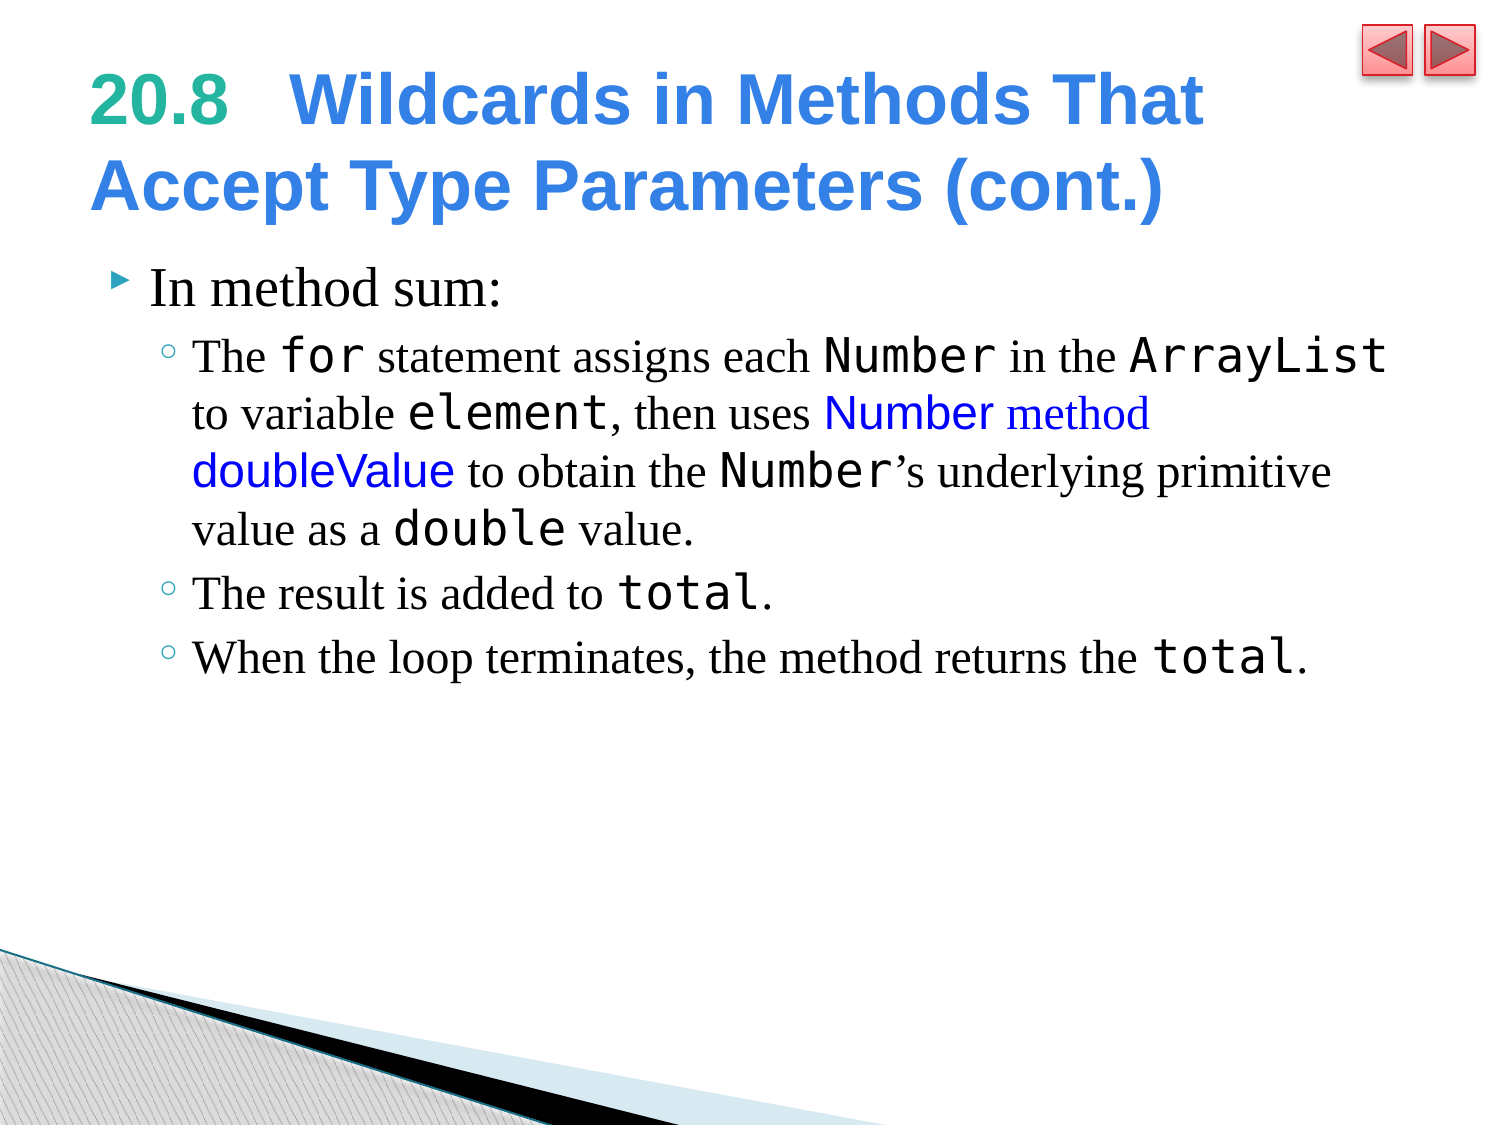

# 20.8   Wildcards in Methods That Accept Type Parameters (cont.)
In method sum:
The for statement assigns each Number in the ArrayList to variable element, then uses Number method doubleValue to obtain the Number’s underlying primitive value as a double value.
The result is added to total.
When the loop terminates, the method returns the total.